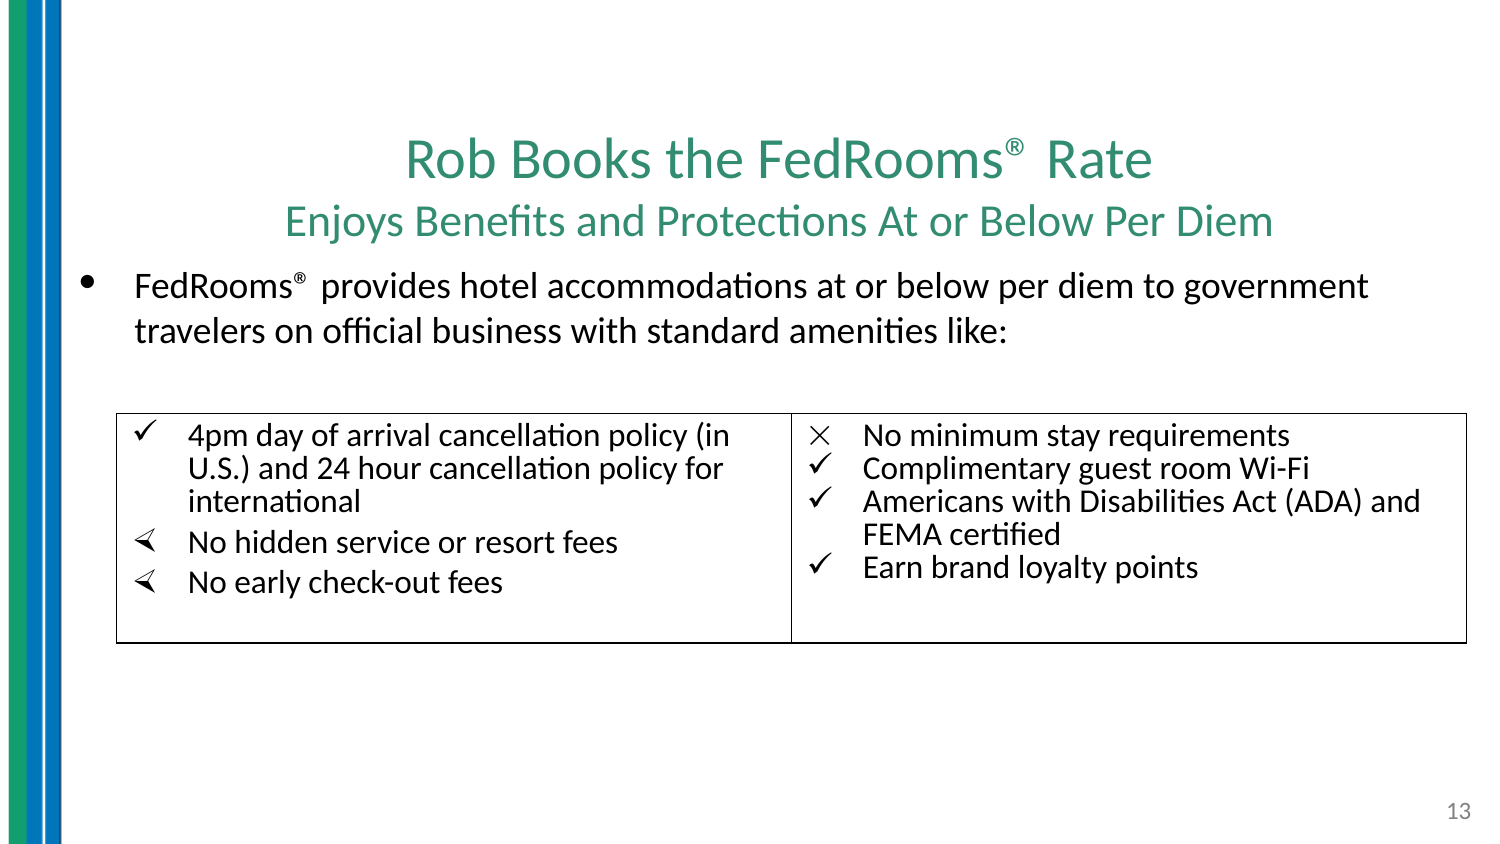

# Rob Books the FedRooms® Rate Enjoys Benefits and Protections At or Below Per Diem
FedRooms® provides hotel accommodations at or below per diem to government travelers on official business with standard amenities like:
| 4pm day of arrival cancellation policy (in U.S.) and 24 hour cancellation policy for international No hidden service or resort fees No early check-out fees | No minimum stay requirements Complimentary guest room Wi-Fi Americans with Disabilities Act (ADA) and FEMA certified Earn brand loyalty points |
| --- | --- |